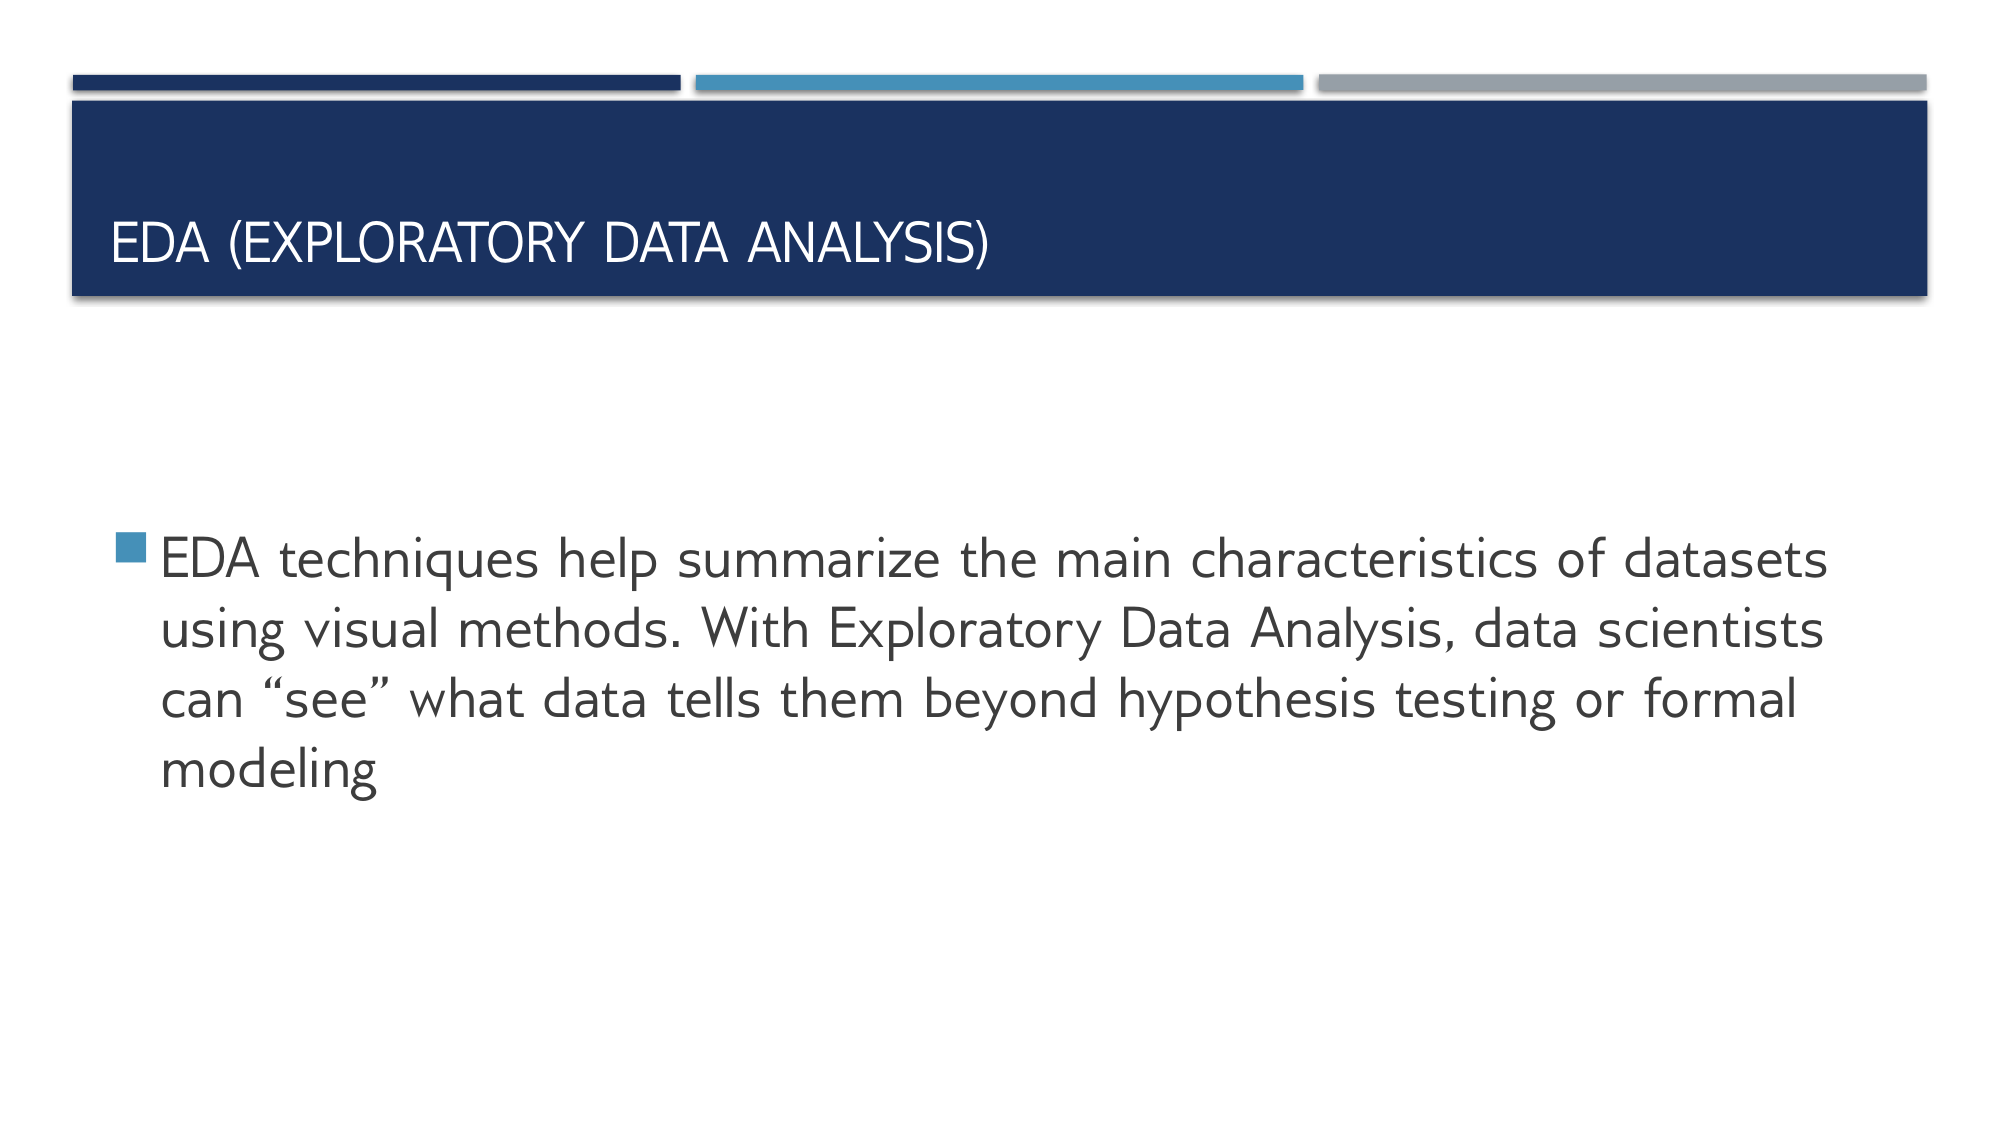

# EDA (Exploratory Data Analysis)
EDA techniques help summarize the main characteristics of datasets using visual methods. With Exploratory Data Analysis, data scientists can “see” what data tells them beyond hypothesis testing or formal modeling